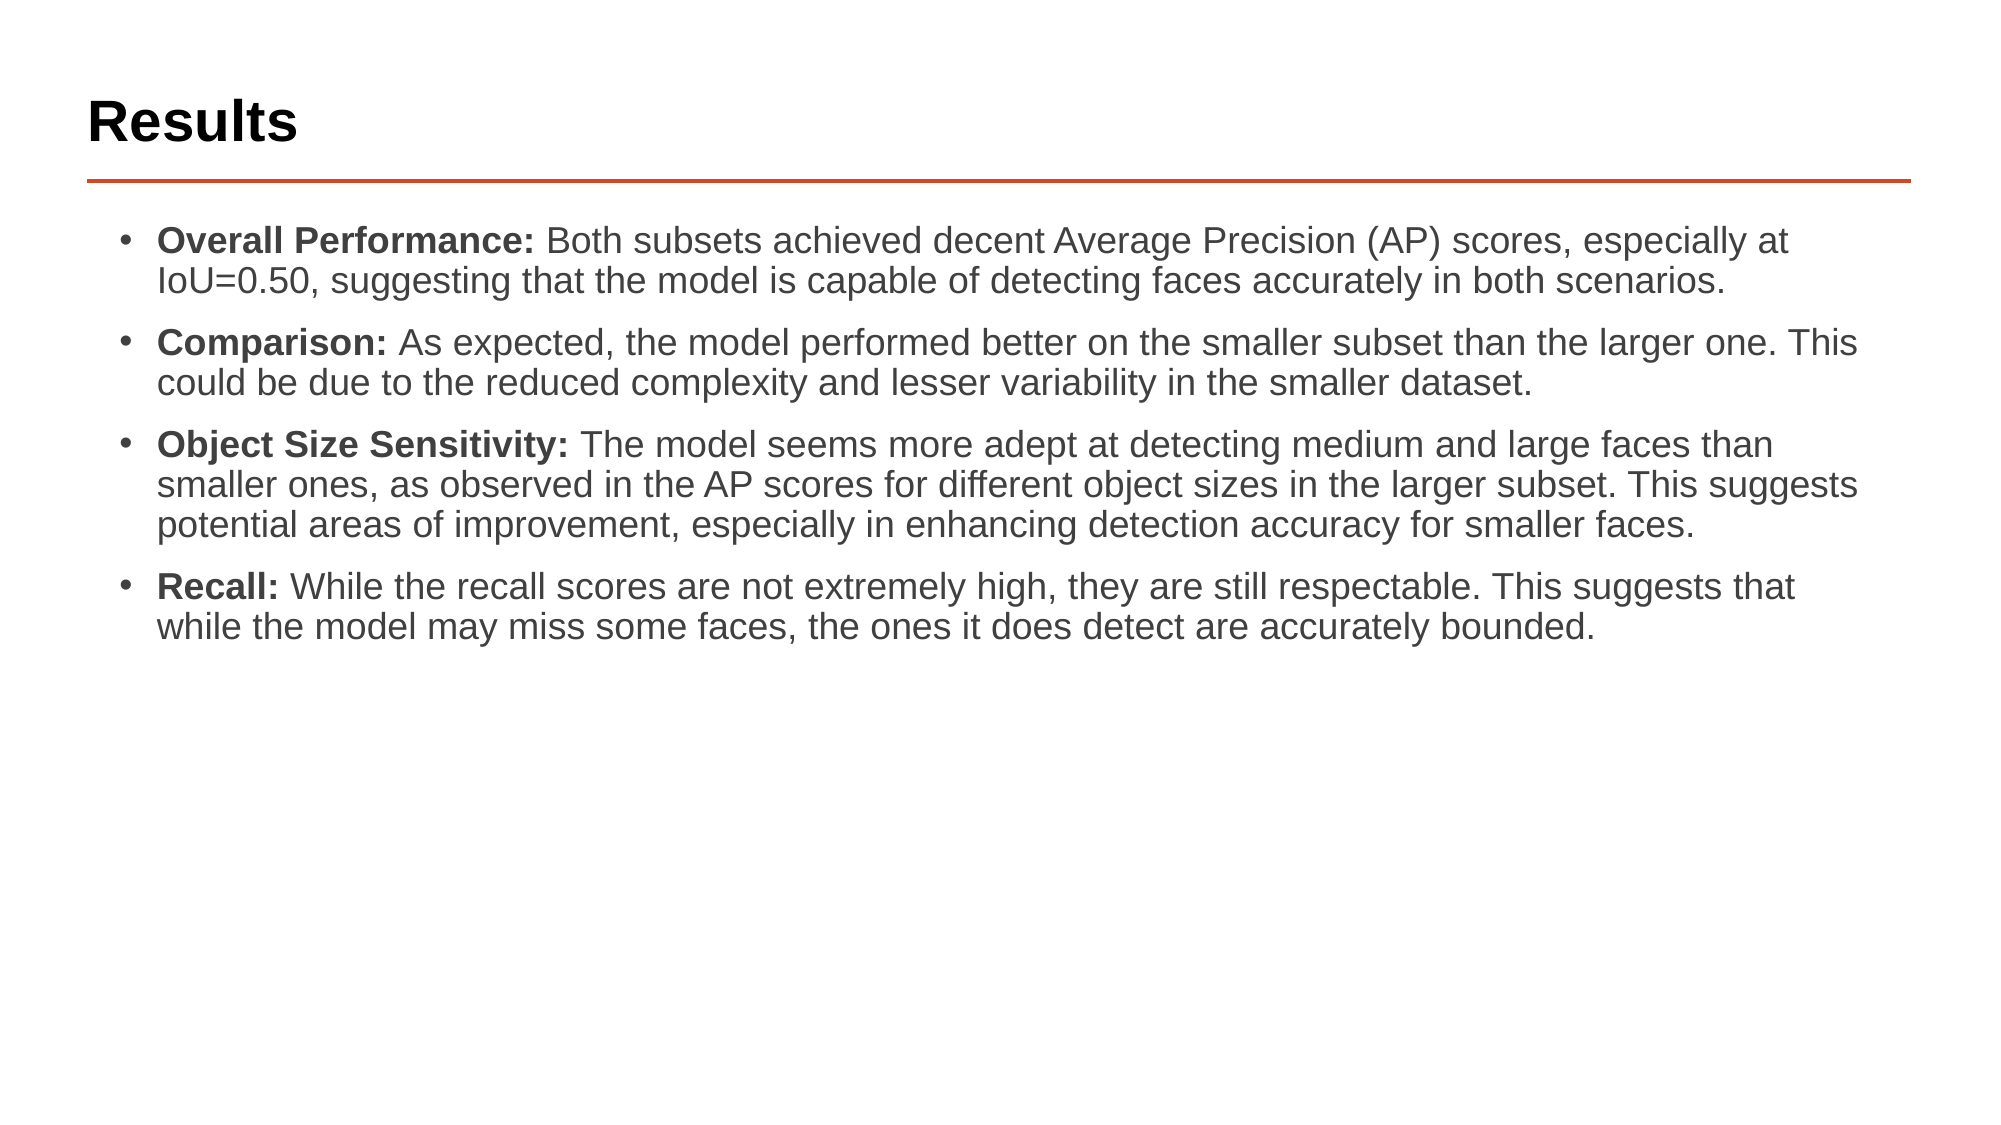

# Results
Overall Performance: Both subsets achieved decent Average Precision (AP) scores, especially at IoU=0.50, suggesting that the model is capable of detecting faces accurately in both scenarios.
Comparison: As expected, the model performed better on the smaller subset than the larger one. This could be due to the reduced complexity and lesser variability in the smaller dataset.
Object Size Sensitivity: The model seems more adept at detecting medium and large faces than smaller ones, as observed in the AP scores for different object sizes in the larger subset. This suggests potential areas of improvement, especially in enhancing detection accuracy for smaller faces.
Recall: While the recall scores are not extremely high, they are still respectable. This suggests that while the model may miss some faces, the ones it does detect are accurately bounded.